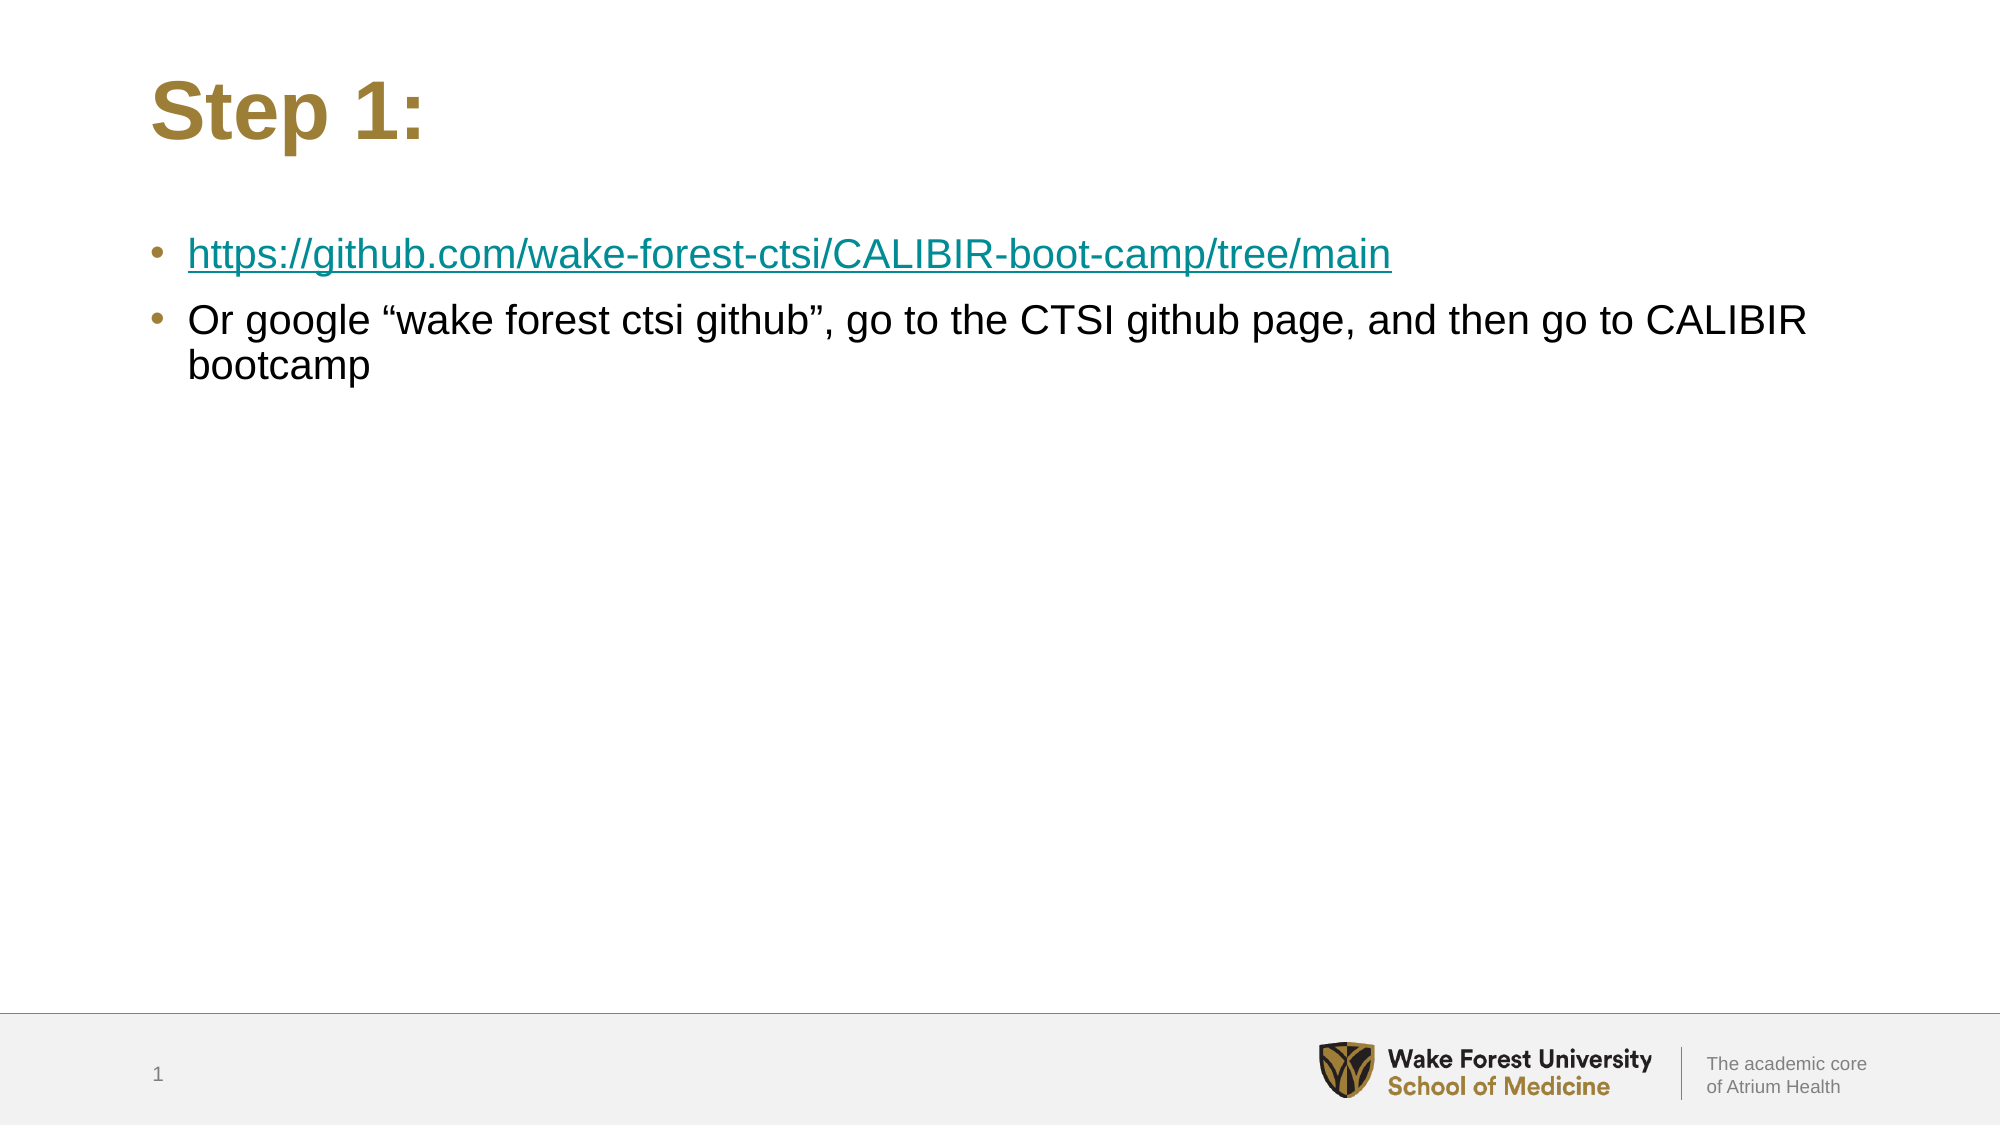

# Step 1:
https://github.com/wake-forest-ctsi/CALIBIR-boot-camp/tree/main
Or google “wake forest ctsi github”, go to the CTSI github page, and then go to CALIBIR bootcamp

1